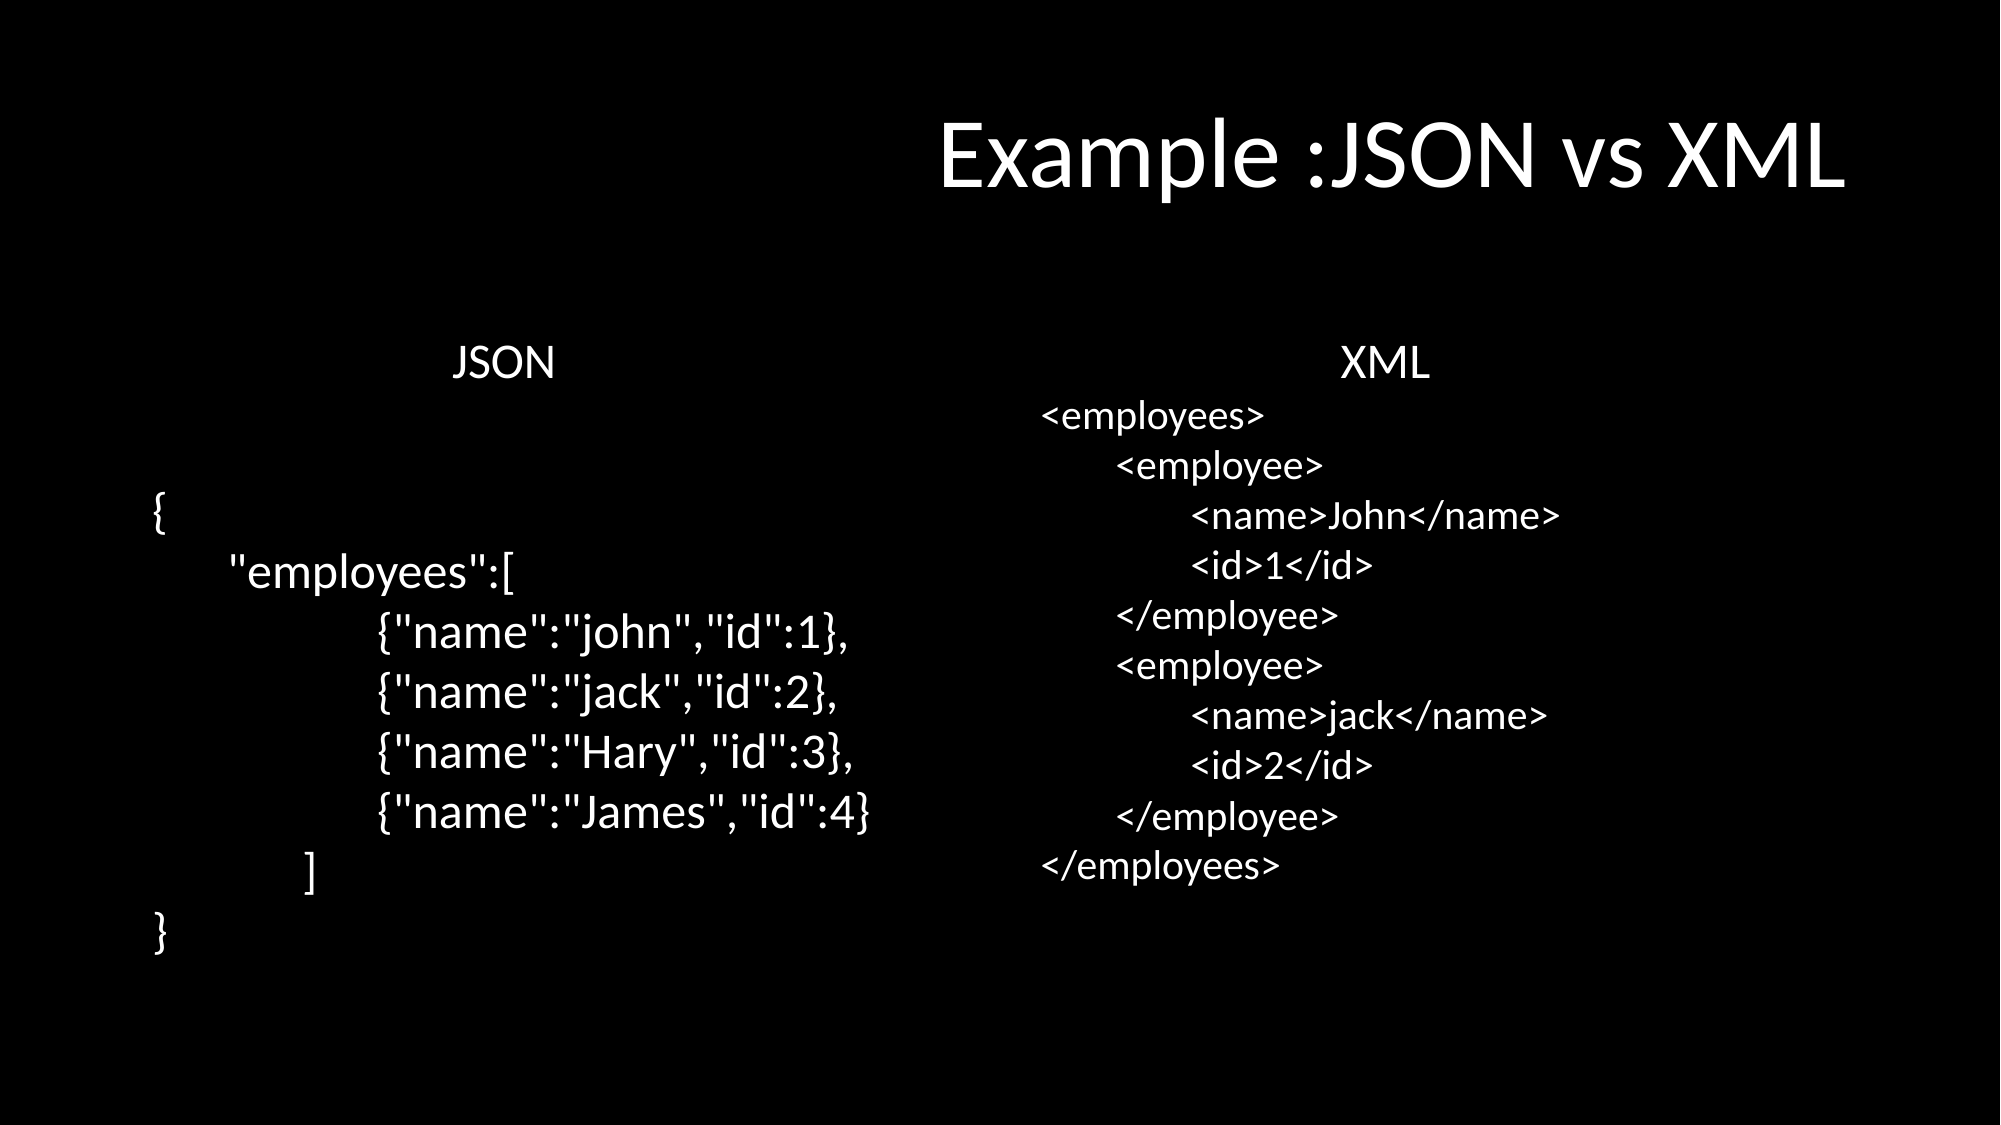

# Example :JSON vs XML

		JSON

{
"employees":[
{"name":"john","id":1},
{"name":"jack","id":2},
{"name":"Hary","id":3},
{"name":"James","id":4}
	]
}

		XML
<employees>
<employee>
<name>John</name>
<id>1</id>
</employee>
<employee>
<name>jack</name>
<id>2</id>
</employee>
</employees>